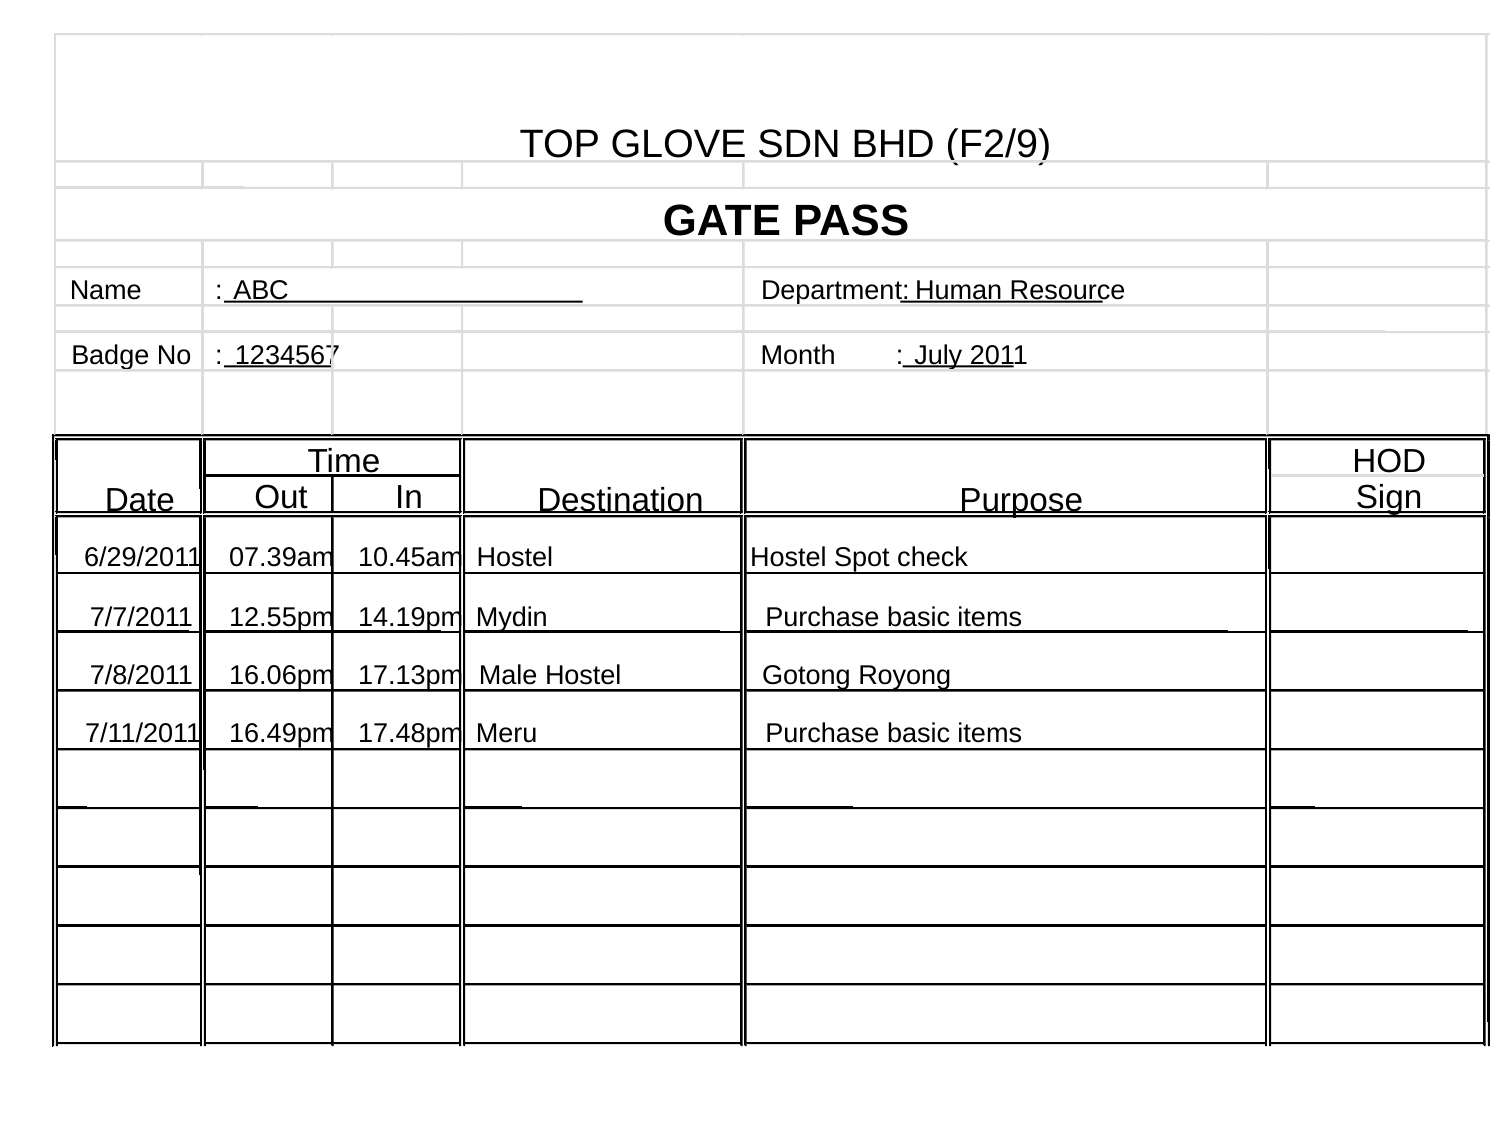

TOP GLOVE SDN BHD (F2/9)

GATE PASS

Name
:
ABC
Department:
Human Resource

Badge No
:
1234567

Month        :
July 2011

Time
HOD

Out
In
Sign

Date
Destination
Purpose

6/29/2011
07.39am
10.45am
Hostel
Hostel Spot check

7/7/2011
12.55pm
14.19pm
Mydin
Purchase basic items

7/8/2011
16.06pm
17.13pm
Male Hostel
Gotong Royong

7/11/2011
16.49pm
17.48pm
Meru
Purchase basic items